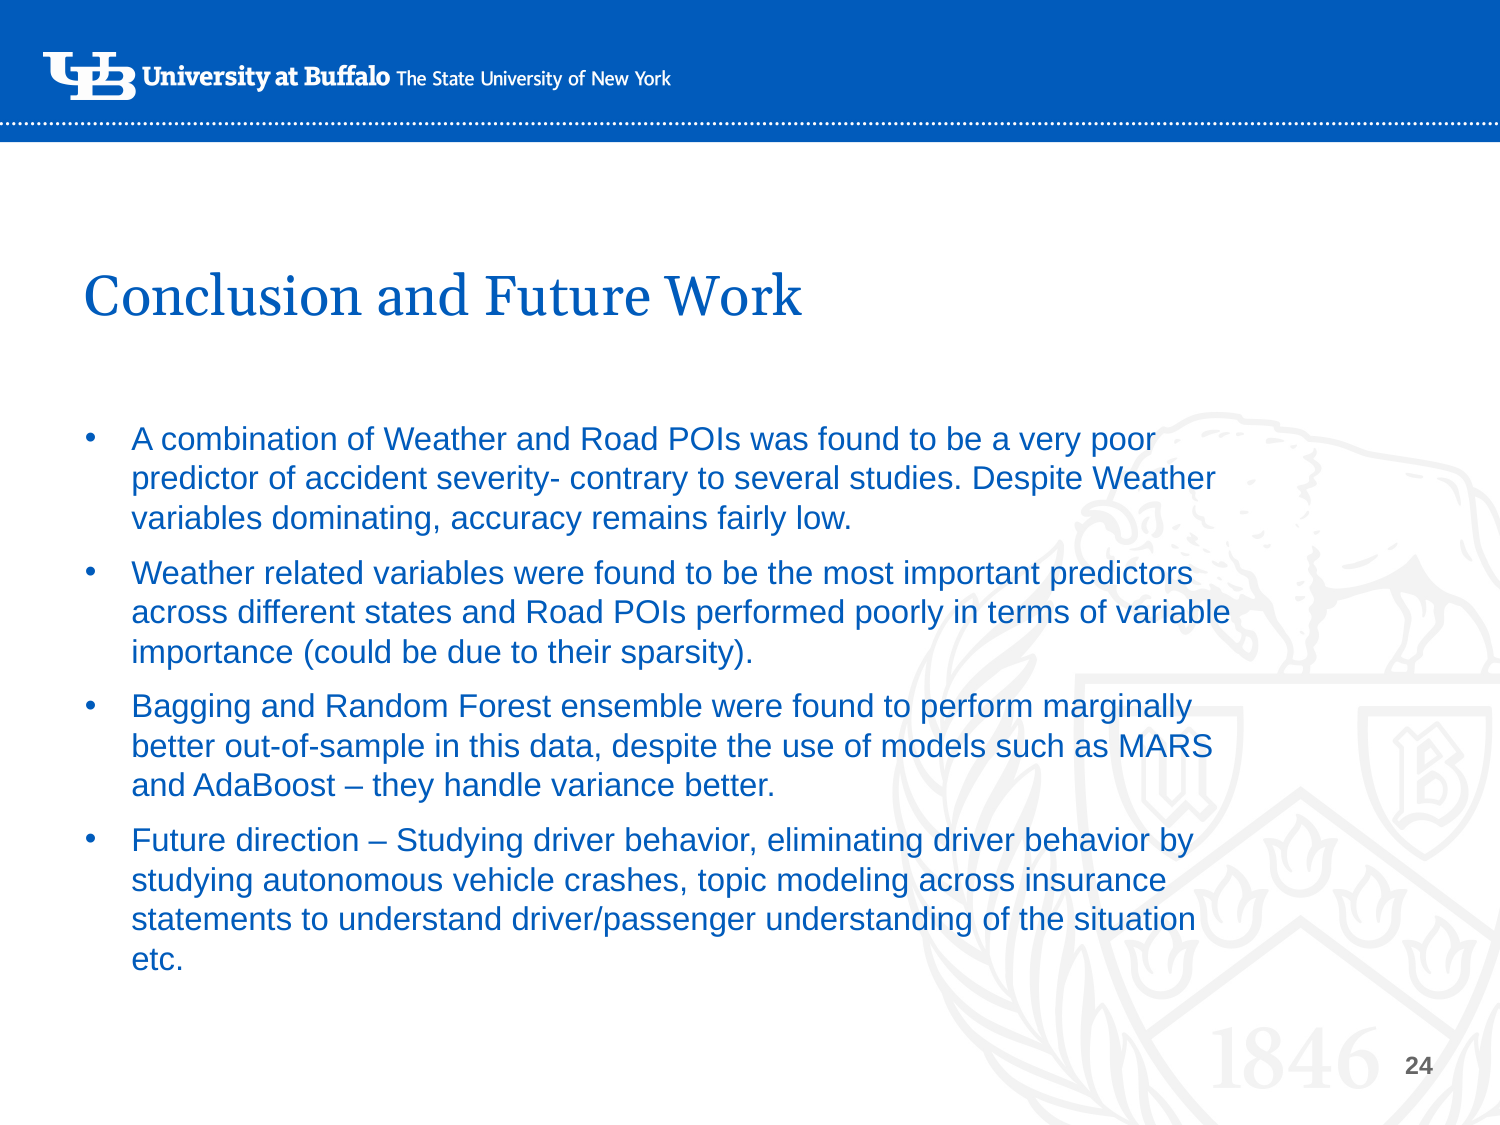

# Conclusion and Future Work

A combination of Weather and Road POIs was found to be a very poor predictor of accident severity- contrary to several studies. Despite Weather variables dominating, accuracy remains fairly low.
Weather related variables were found to be the most important predictors across different states and Road POIs performed poorly in terms of variable importance (could be due to their sparsity).
Bagging and Random Forest ensemble were found to perform marginally better out-of-sample in this data, despite the use of models such as MARS and AdaBoost – they handle variance better.
Future direction – Studying driver behavior, eliminating driver behavior by studying autonomous vehicle crashes, topic modeling across insurance statements to understand driver/passenger understanding of the situation etc.